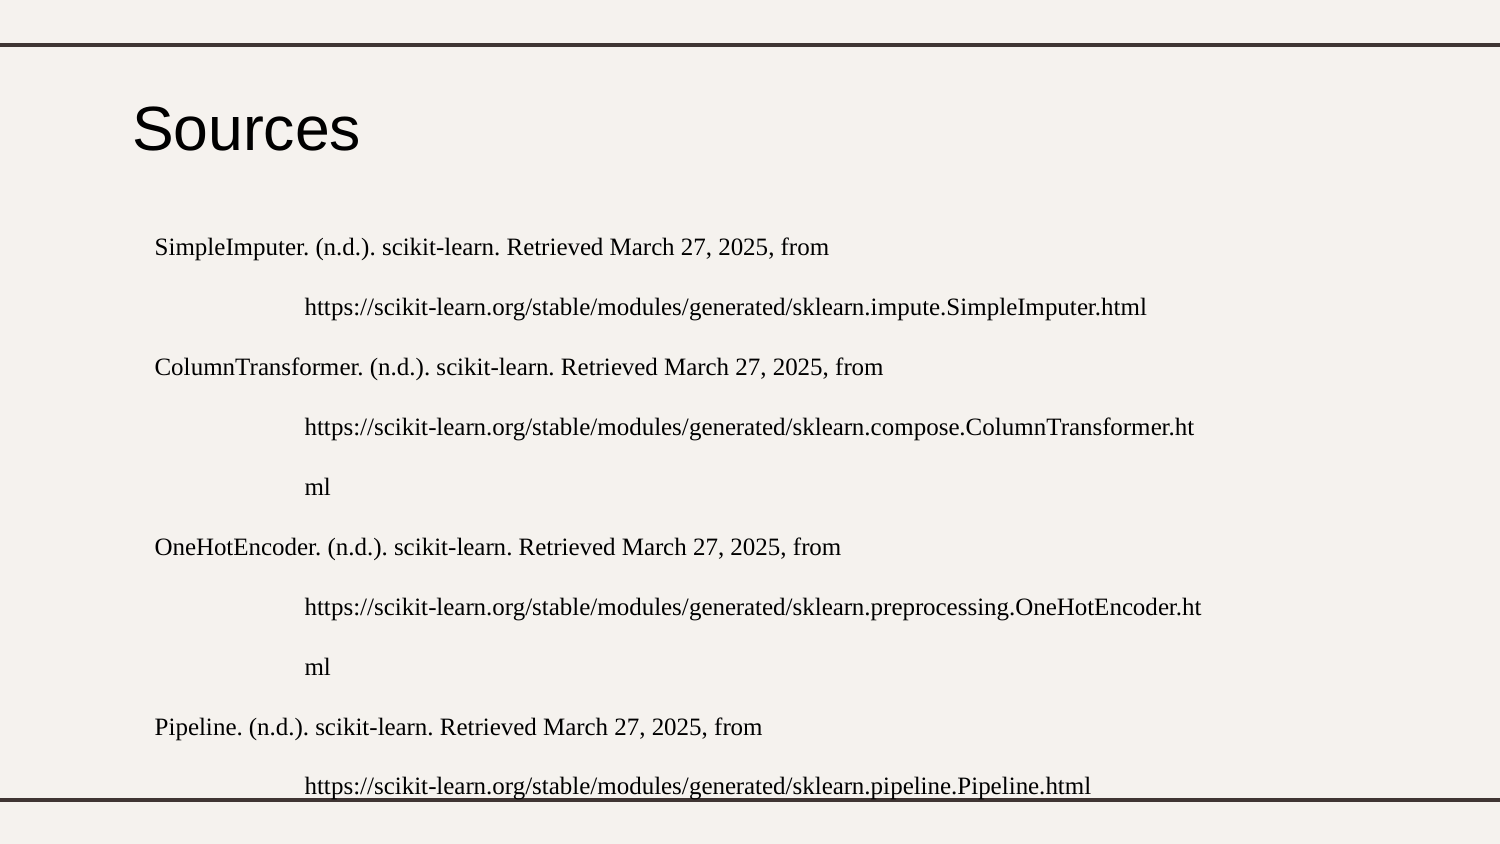

Sources
SimpleImputer. (n.d.). scikit-learn. Retrieved March 27, 2025, from
	https://scikit-learn.org/stable/modules/generated/sklearn.impute.SimpleImputer.html
ColumnTransformer. (n.d.). scikit-learn. Retrieved March 27, 2025, from
	https://scikit-learn.org/stable/modules/generated/sklearn.compose.ColumnTransformer.ht
	ml
OneHotEncoder. (n.d.). scikit-learn. Retrieved March 27, 2025, from
	https://scikit-learn.org/stable/modules/generated/sklearn.preprocessing.OneHotEncoder.ht
	ml
Pipeline. (n.d.). scikit-learn. Retrieved March 27, 2025, from
	https://scikit-learn.org/stable/modules/generated/sklearn.pipeline.Pipeline.html